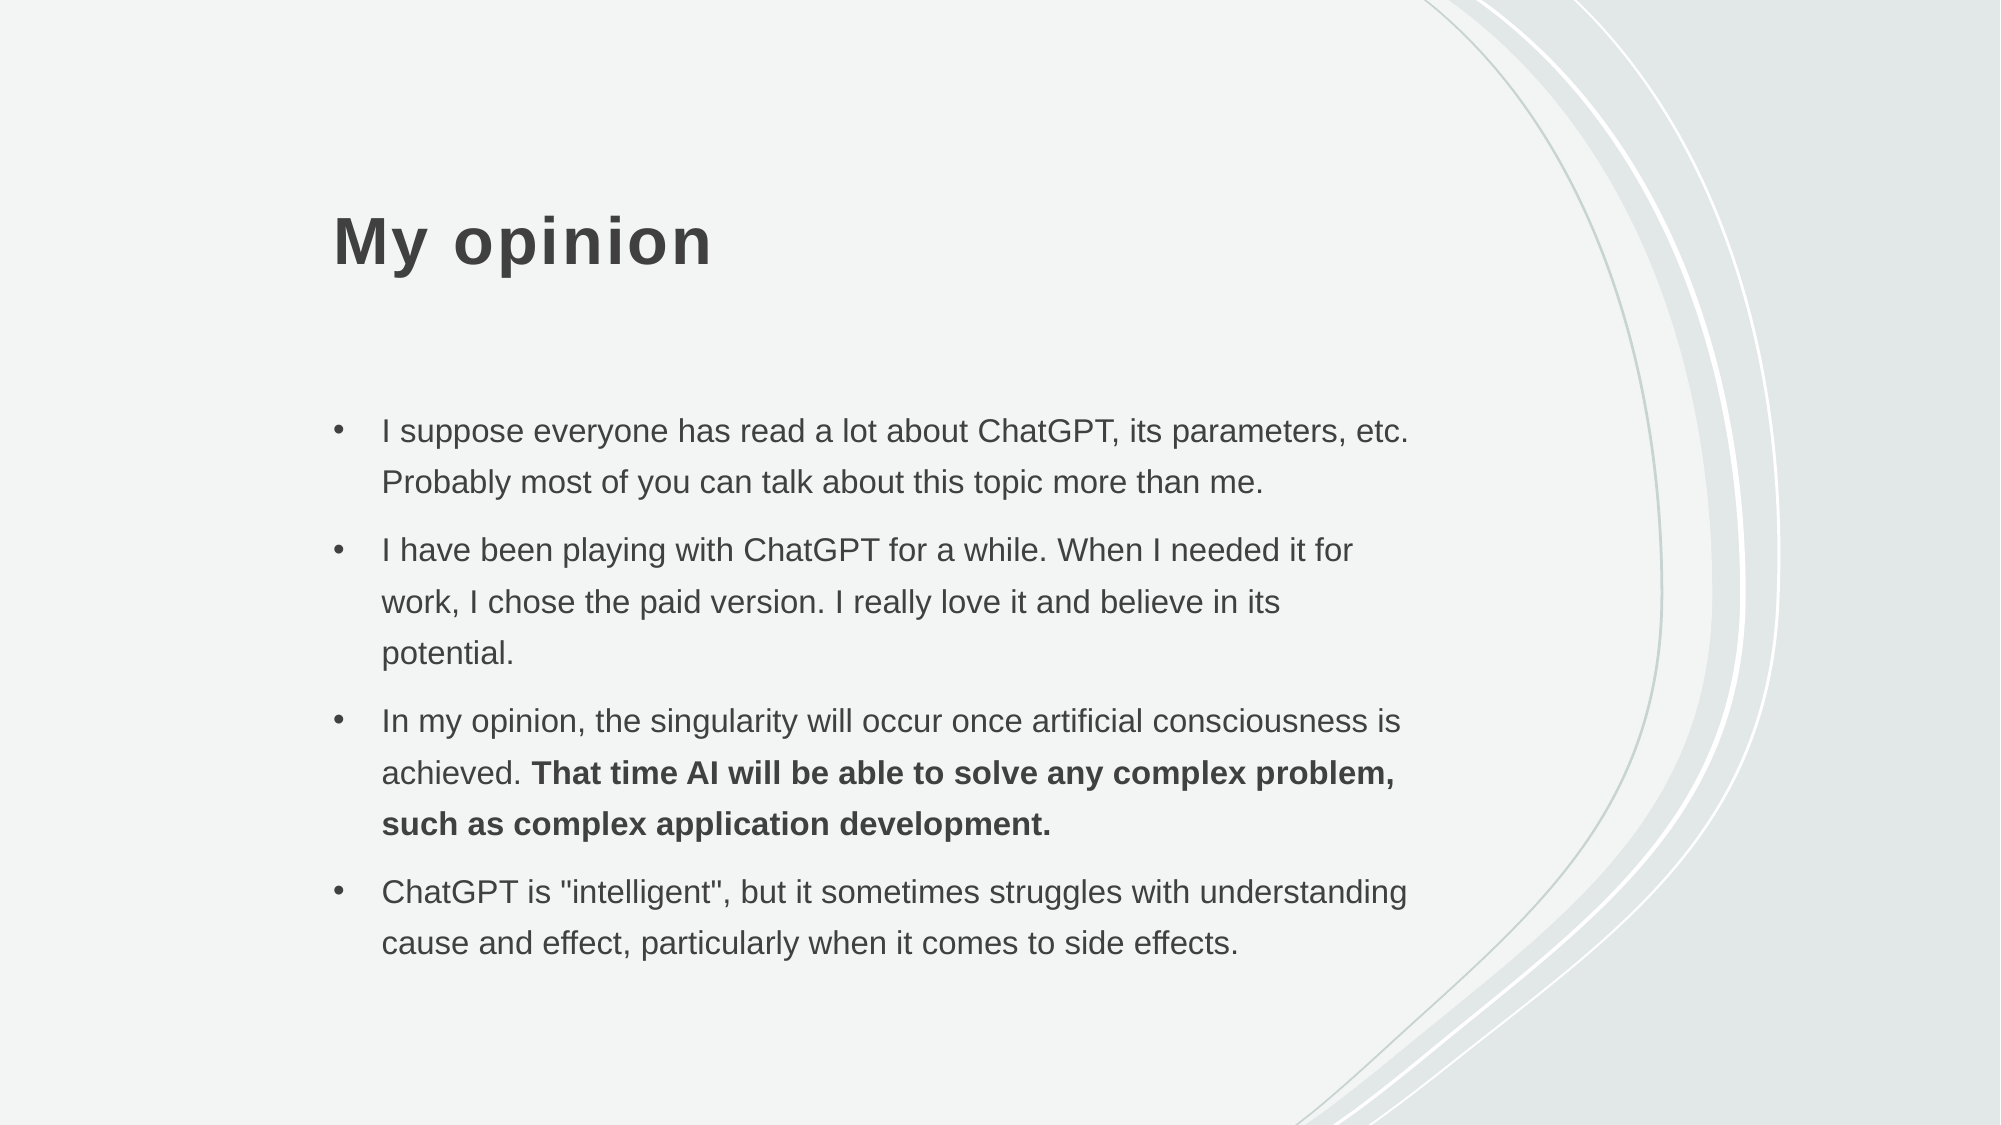

# My opinion
I suppose everyone has read a lot about ChatGPT, its parameters, etc. Probably most of you can talk about this topic more than me.
I have been playing with ChatGPT for a while. When I needed it for work, I chose the paid version. I really love it and believe in its potential.
In my opinion, the singularity will occur once artificial consciousness is achieved. That time AI will be able to solve any complex problem, such as complex application development.
ChatGPT is "intelligent", but it sometimes struggles with understanding cause and effect, particularly when it comes to side effects.